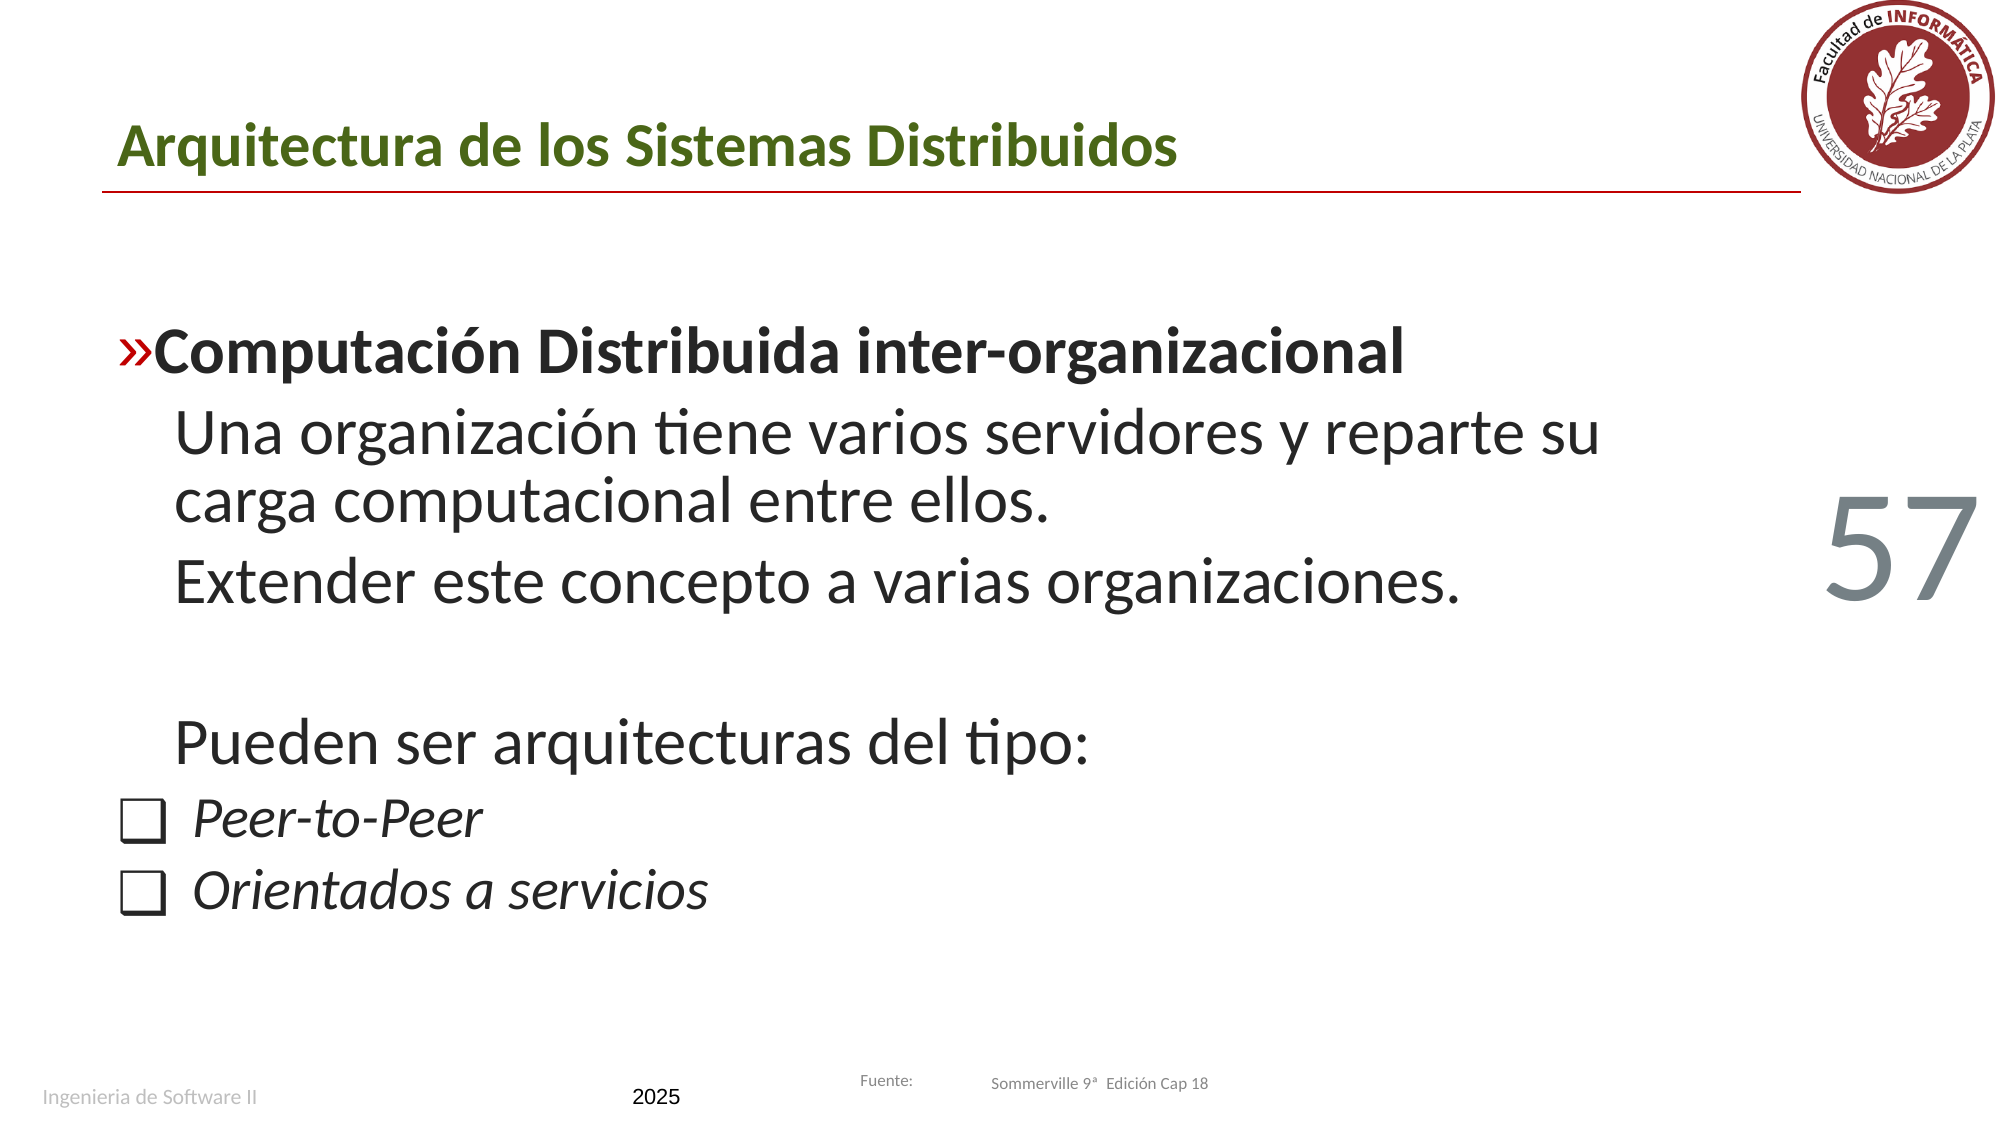

# Arquitectura de los Sistemas Distribuidos
Computación Distribuida inter-organizacional
Una organización tiene varios servidores y reparte su carga computacional entre ellos.
Extender este concepto a varias organizaciones.

Pueden ser arquitecturas del tipo:
Peer-to-Peer
Orientados a servicios

57
Sommerville 9ª  Edición Cap 18

Ingenieria de Software II